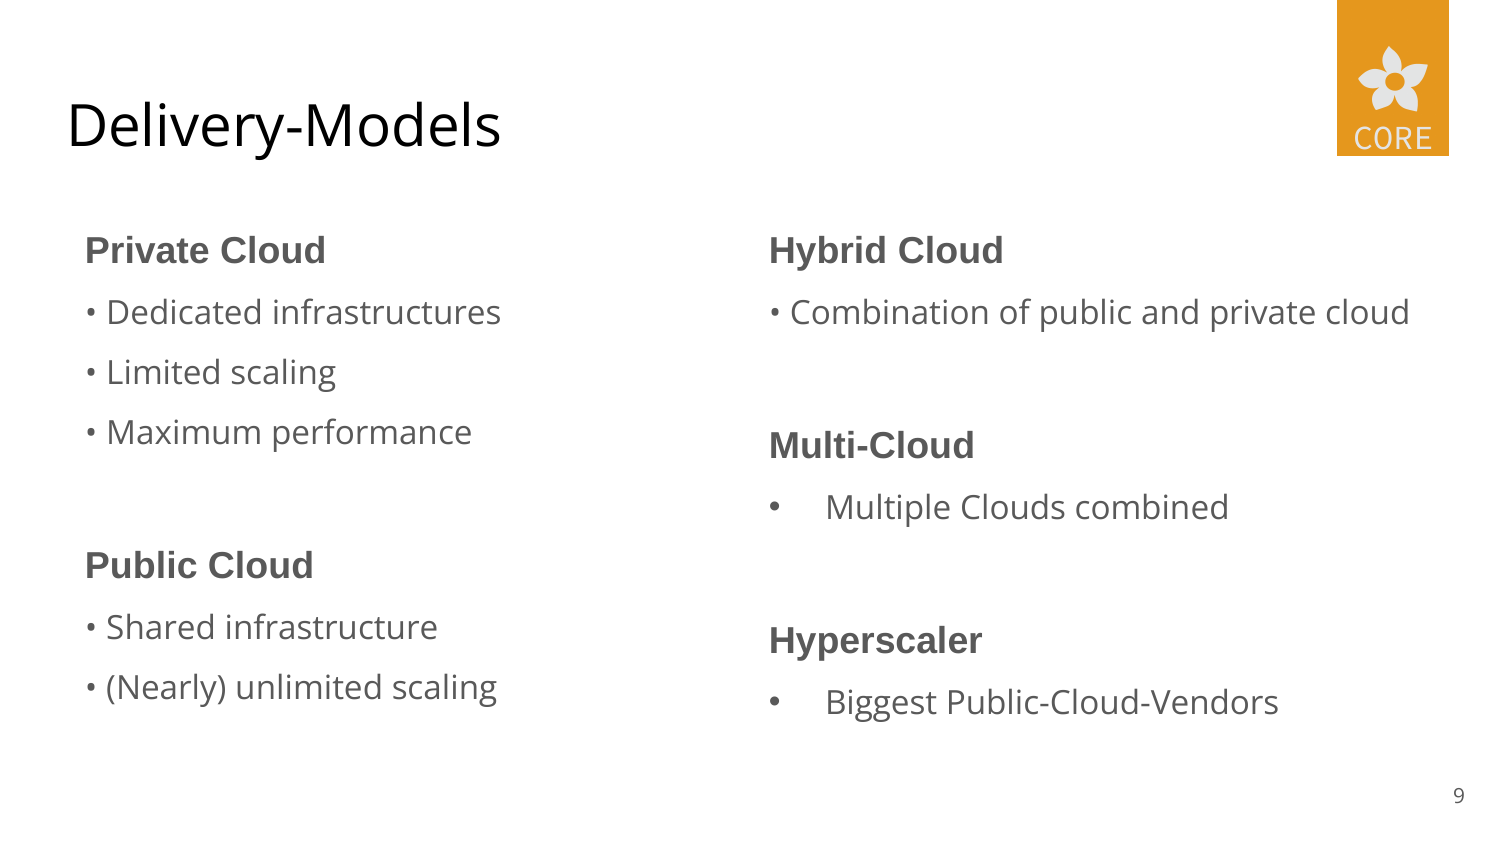

# Delivery-Models
Private Cloud
• Dedicated infrastructures
• Limited scaling
• Maximum performance
Public Cloud
• Shared infrastructure
• (Nearly) unlimited scaling

Hybrid Cloud
• Combination of public and private cloud
Multi-Cloud
Multiple Clouds combined

Hyperscaler
Biggest Public-Cloud-Vendors

9